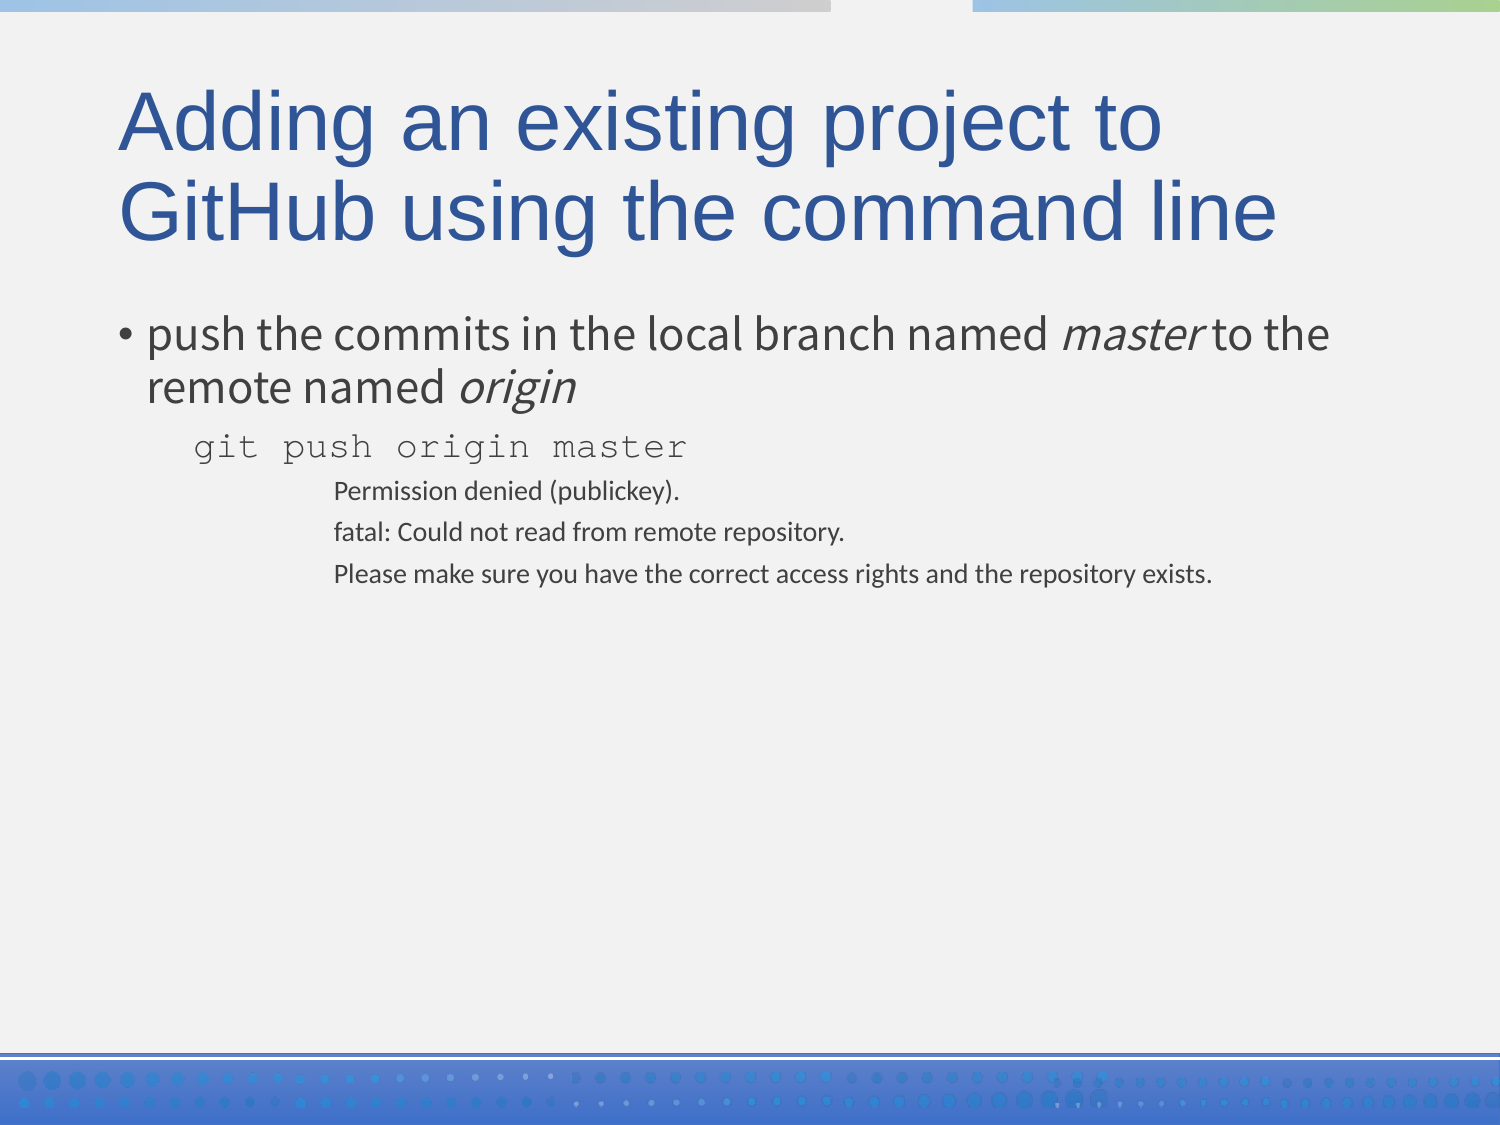

# Adding an existing project to GitHub using the command line
push the commits in the local branch named master to the remote named origin
git push origin master
Permission denied (publickey).
fatal: Could not read from remote repository.
Please make sure you have the correct access rights and the repository exists.